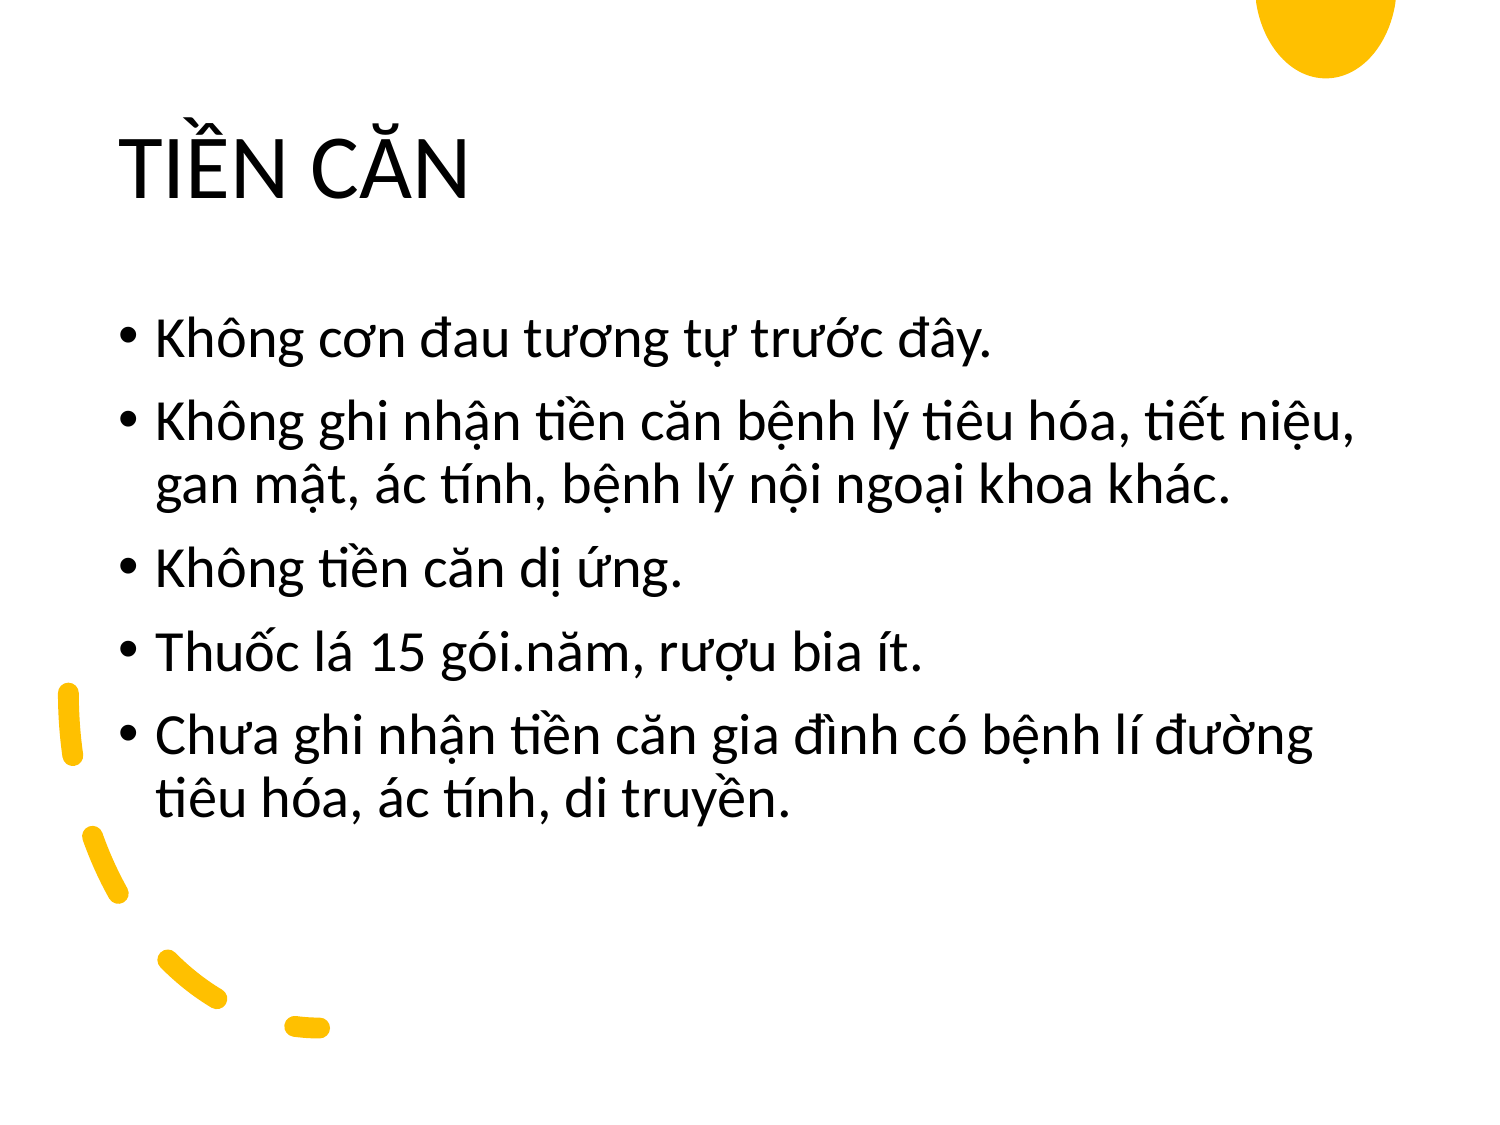

TIỀN CĂN
Không cơn đau tương tự trước đây.
Không ghi nhận tiền căn bệnh lý tiêu hóa, tiết niệu, gan mật, ác tính, bệnh lý nội ngoại khoa khác.
Không tiền căn dị ứng.
Thuốc lá 15 gói.năm, rượu bia ít.
Chưa ghi nhận tiền căn gia đình có bệnh lí đường tiêu hóa, ác tính, di truyền.